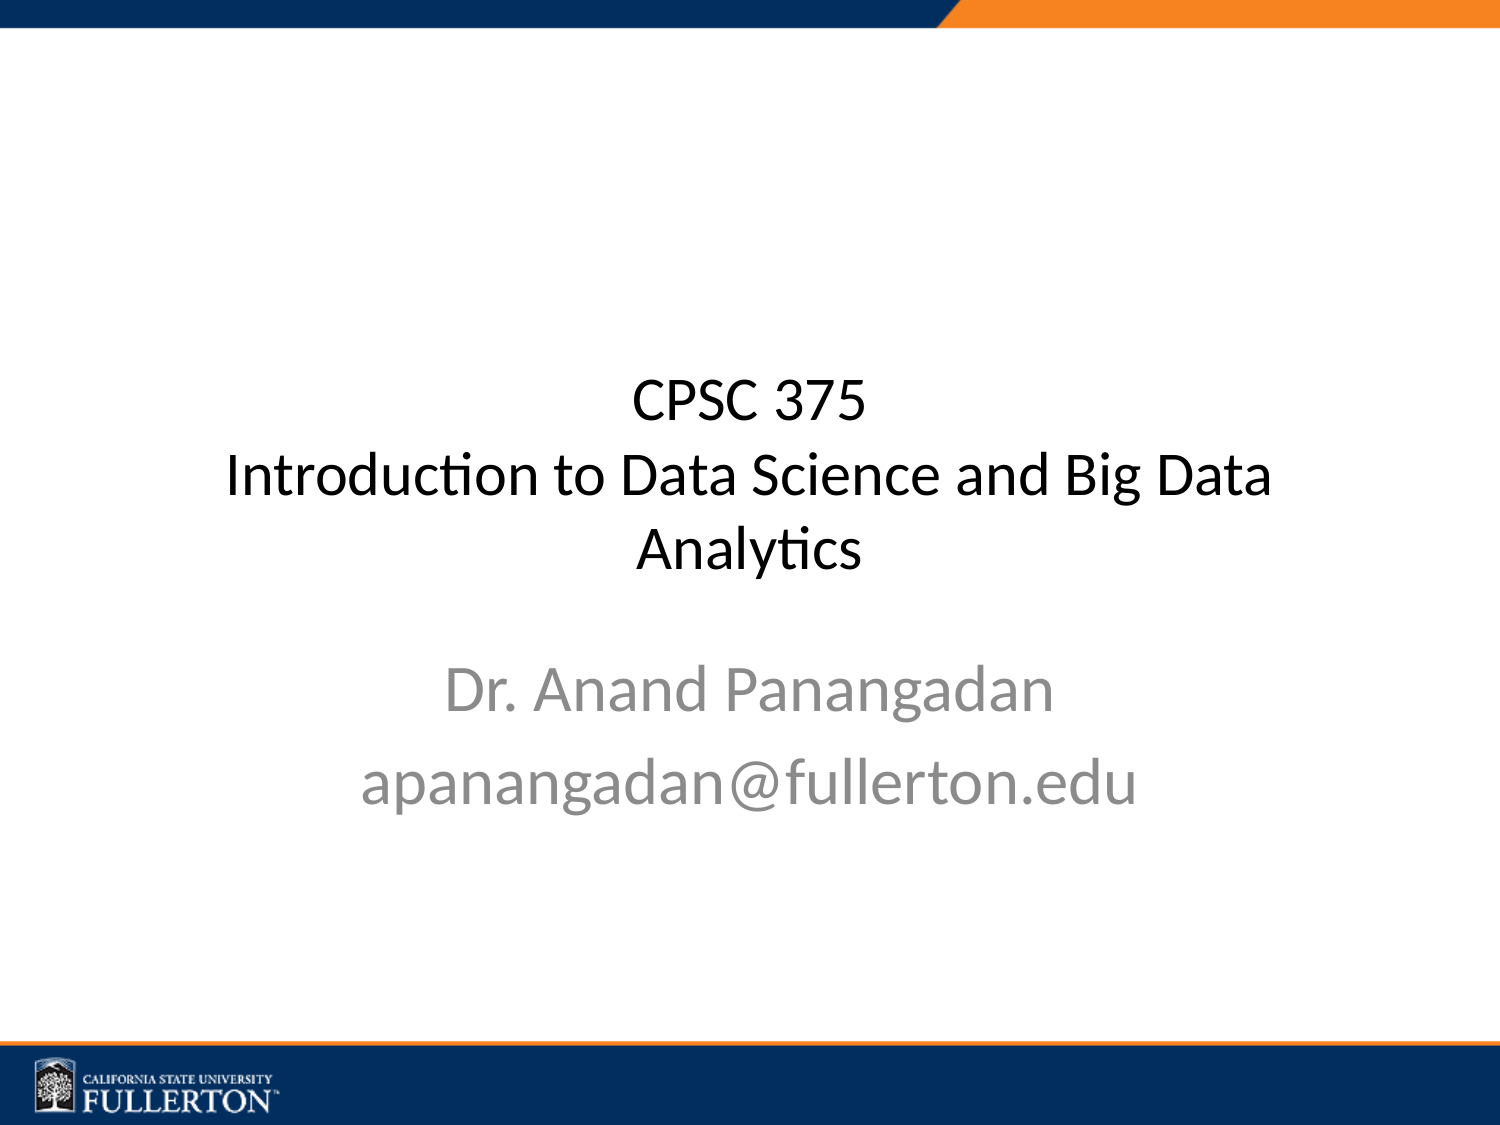

# CPSC 375 Introduction to Data Science and Big Data Analytics
Dr. Anand Panangadan
apanangadan@fullerton.edu